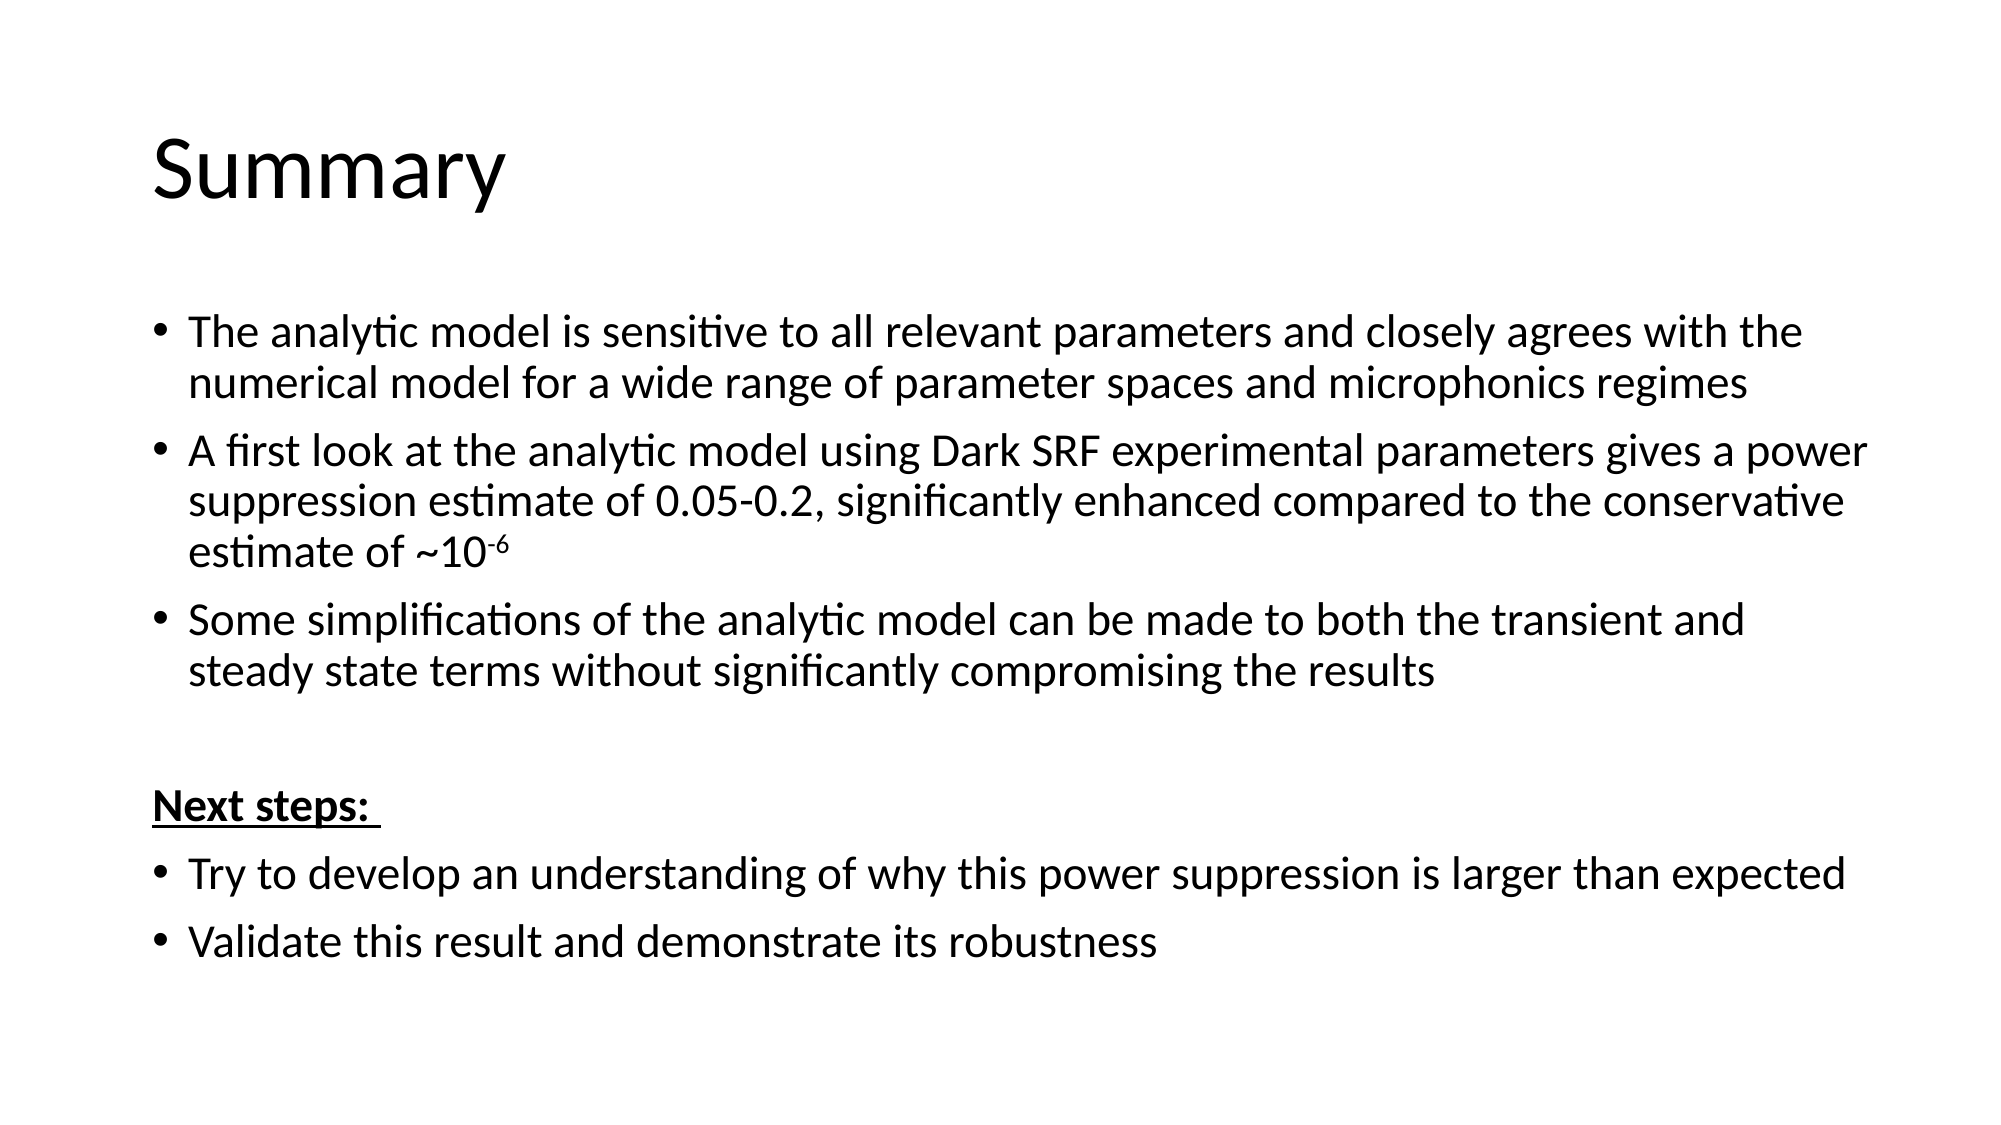

# Summary
The analytic model is sensitive to all relevant parameters and closely agrees with the numerical model for a wide range of parameter spaces and microphonics regimes
A first look at the analytic model using Dark SRF experimental parameters gives a power suppression estimate of 0.05-0.2, significantly enhanced compared to the conservative estimate of ~10-6
Some simplifications of the analytic model can be made to both the transient and steady state terms without significantly compromising the results

Next steps:
Try to develop an understanding of why this power suppression is larger than expected
Validate this result and demonstrate its robustness